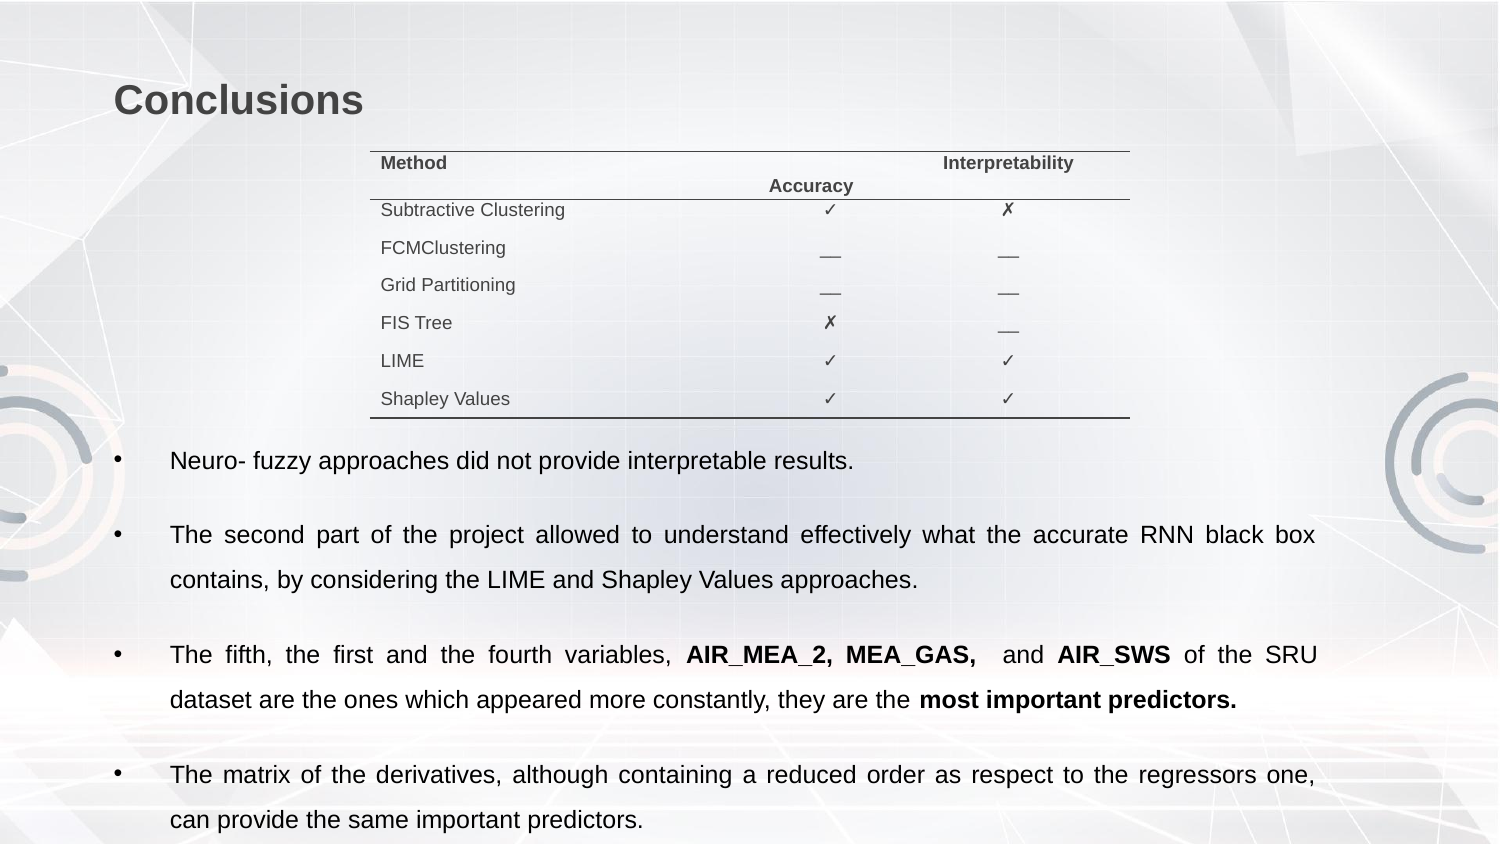

# Conclusions
| Method | Accuracy |  | Interpretability |
| --- | --- | --- | --- |
| Subtractive Clustering FCMClustering Grid Partitioning FIS Tree LIME Shapley Values |  | ✓ \_\_ \_\_ ✗ ✓ ✓ | ✗ \_\_ \_\_ \_\_ ✓ ✓ |
Neuro- fuzzy approaches did not provide interpretable results.

The second part of the project allowed to understand effectively what the accurate RNN black box contains, by considering the LIME and Shapley Values approaches.

The fifth, the first and the fourth variables, AIR_MEA_2, MEA_GAS,  and AIR_SWS of the SRU dataset are the ones which appeared more constantly, they are the most important predictors.

The matrix of the derivatives, although containing a reduced order as respect to the regressors one, can provide the same important predictors.